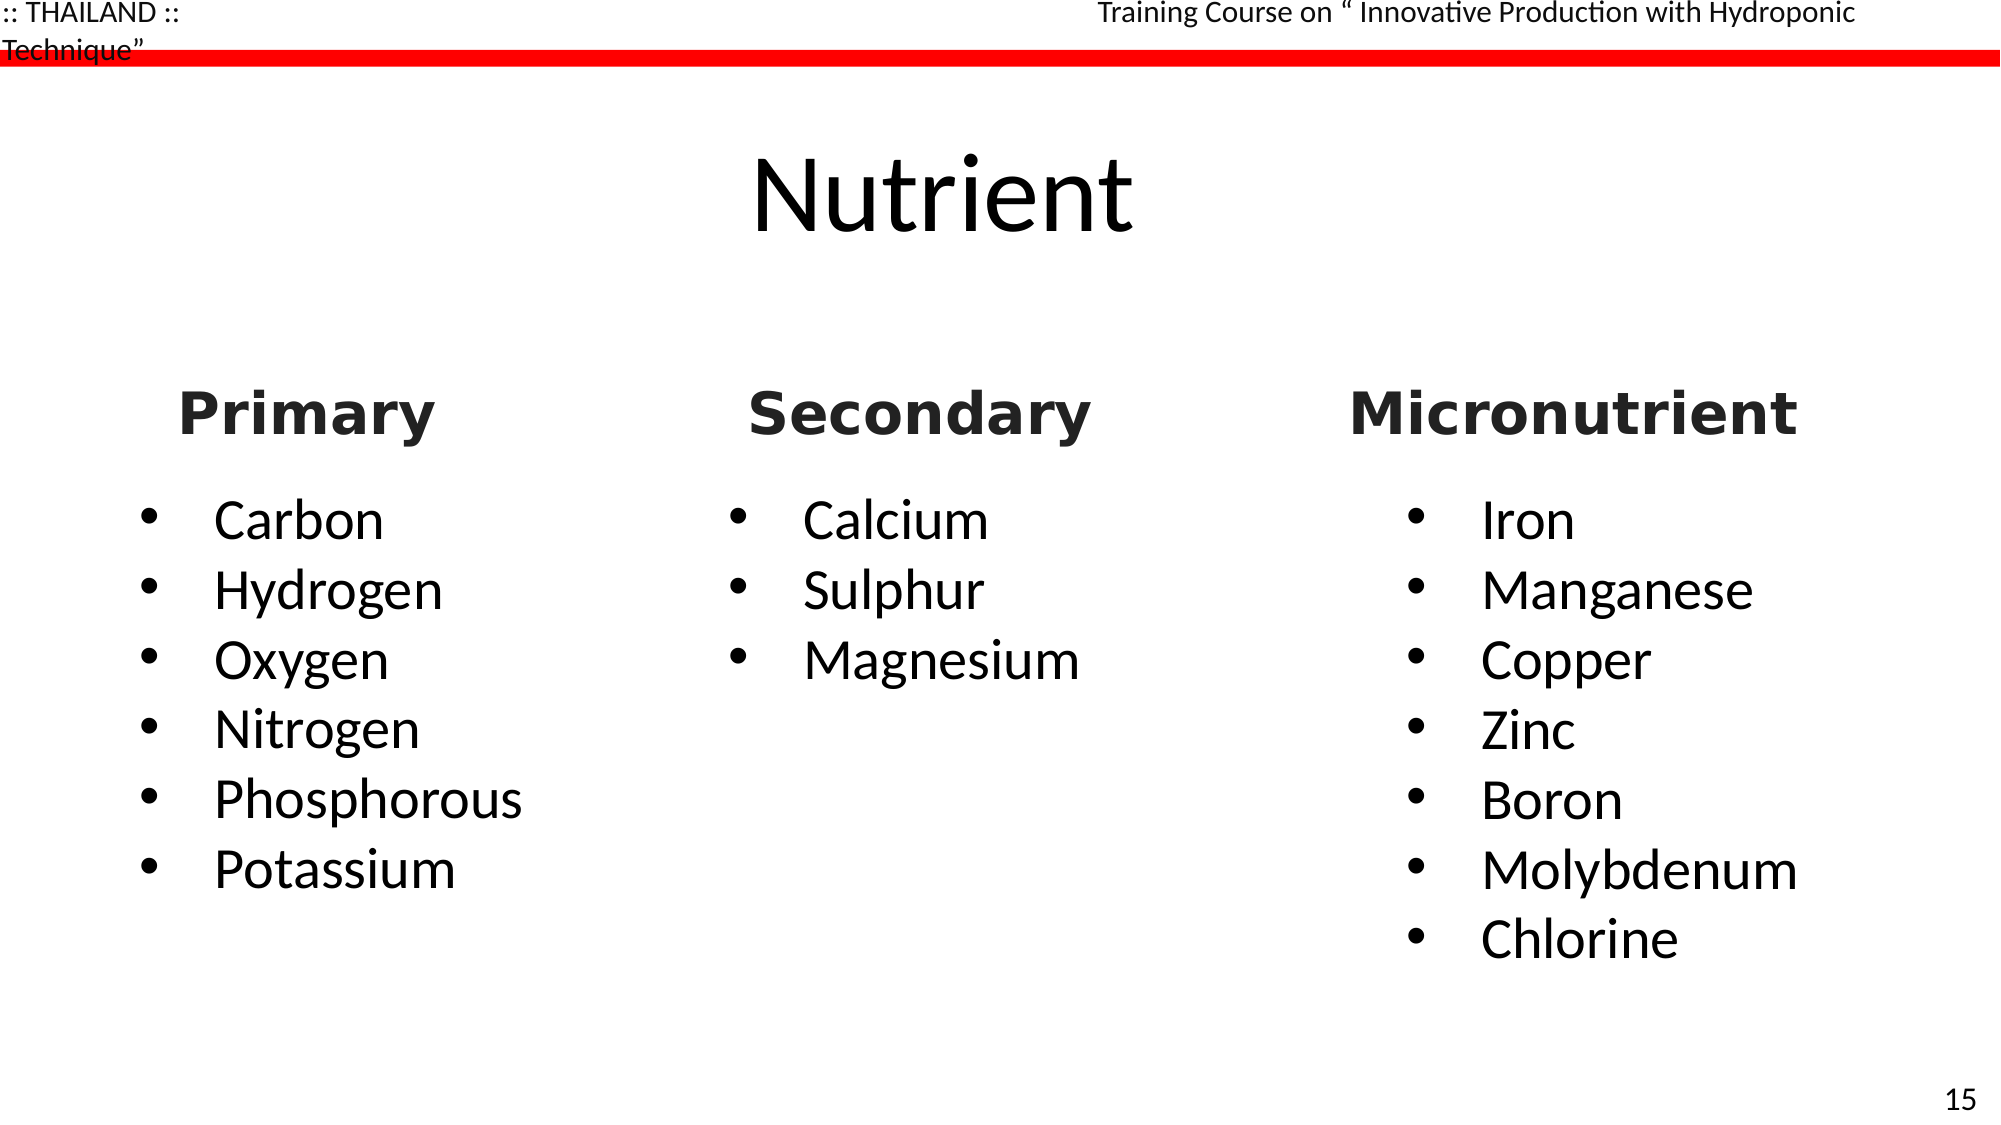

:: THAILAND :: 					                            Training Course on “ Innovative Production with Hydroponic Technique”

# Nutrient
Primary
Secondary
Micronutrient
Iron
Manganese
Copper
Zinc
Boron
Molybdenum
Chlorine
Carbon
Hydrogen
Oxygen
Nitrogen
Phosphorous
Potassium
Calcium
Sulphur
Magnesium
15